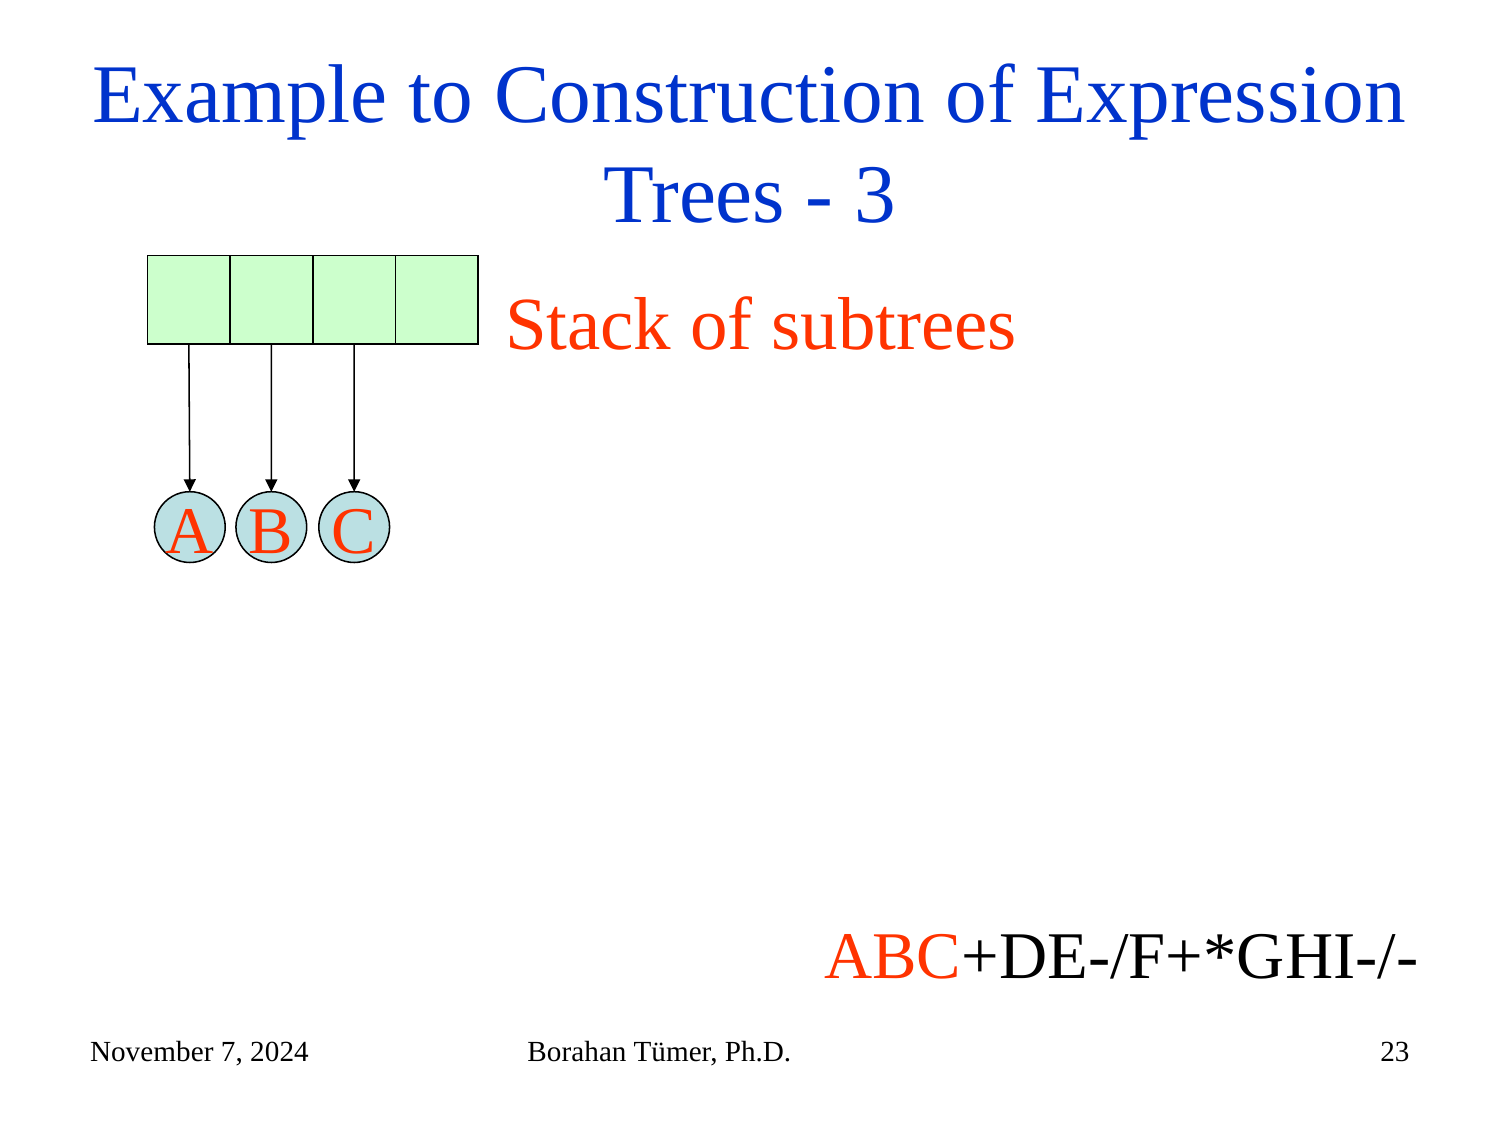

# Example to Construction of Expression Trees - 3

Stack of subtrees
A
B
C
ABC+DE-/F+*GHI-/-
November 7, 2024
Borahan Tümer, Ph.D.
23